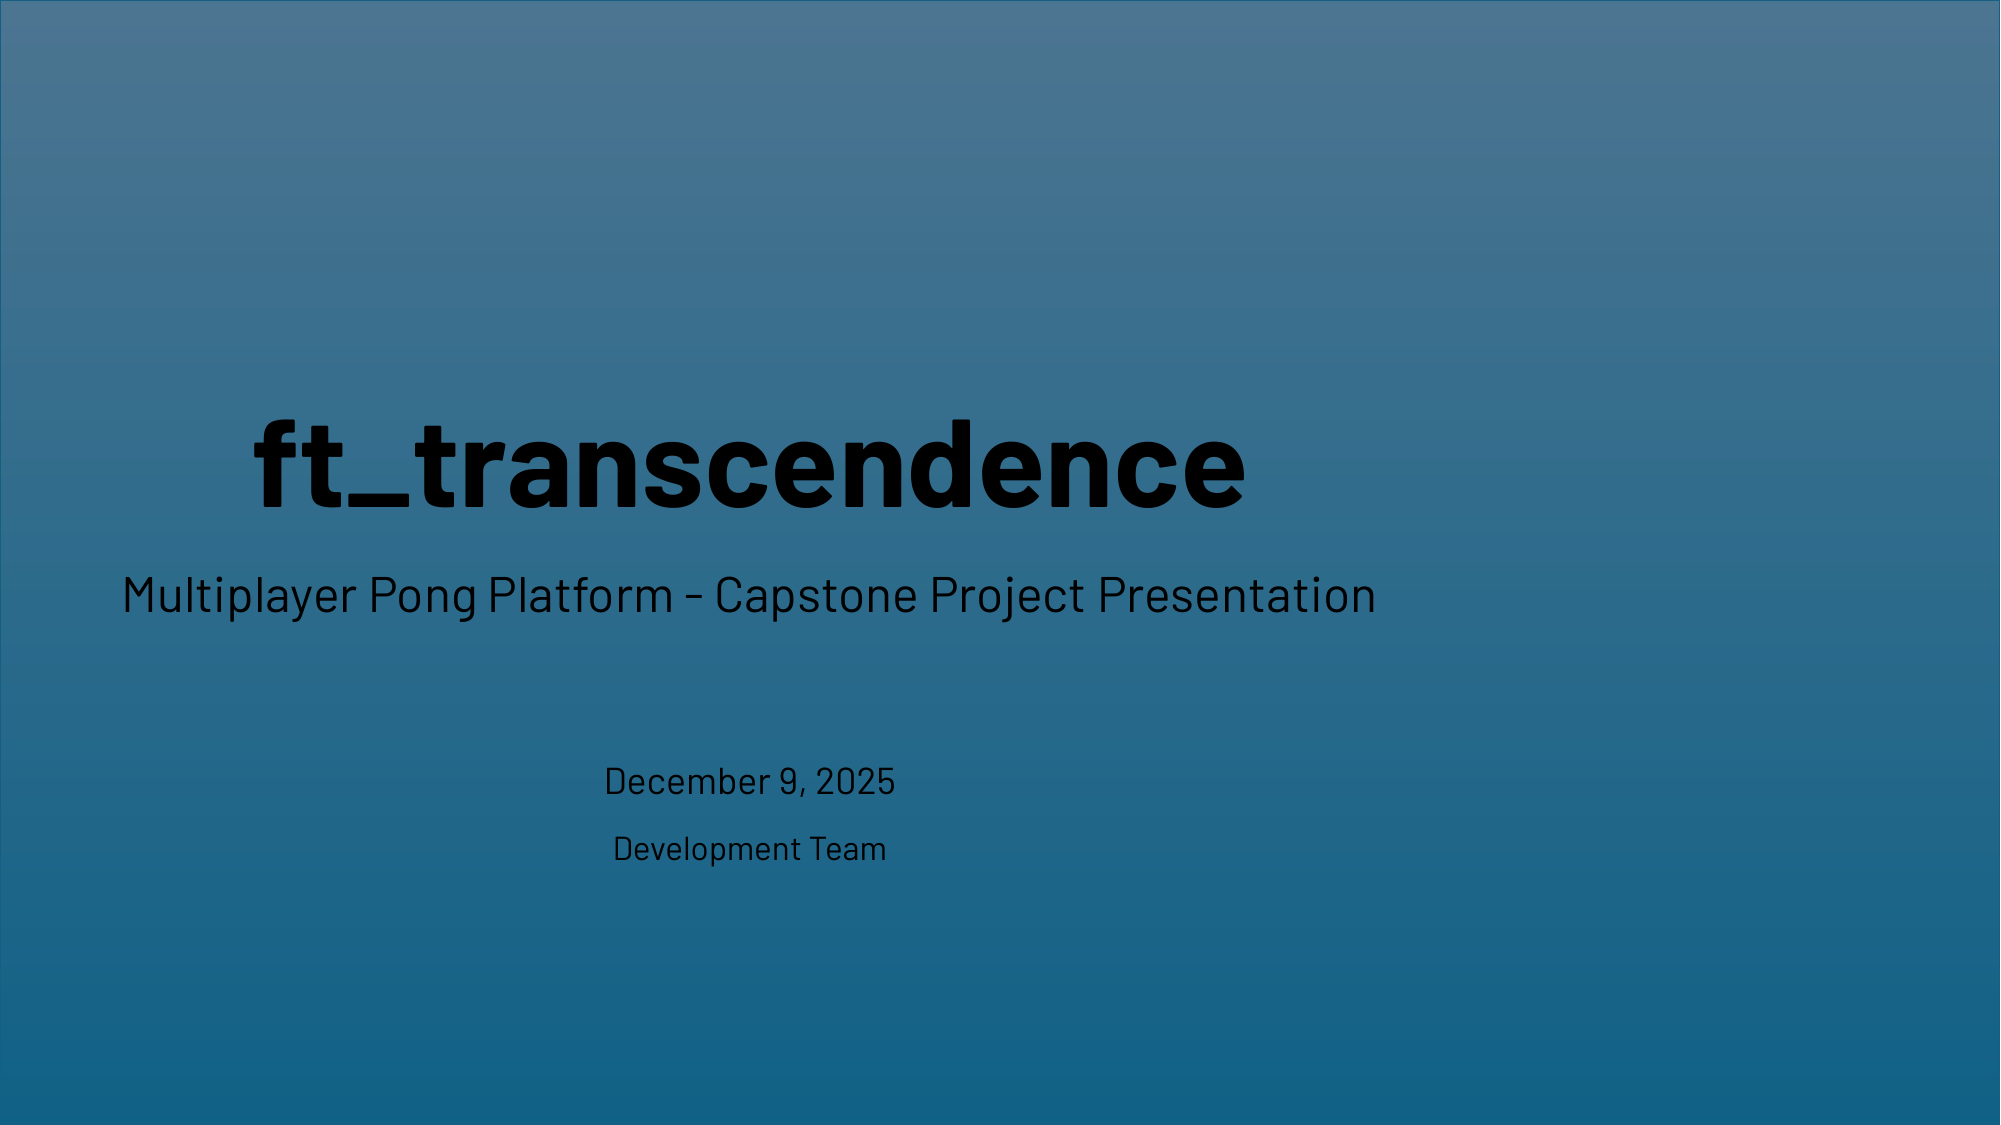

ft_transcendence
Multiplayer Pong Platform - Capstone Project Presentation
December 9, 2025
Development Team